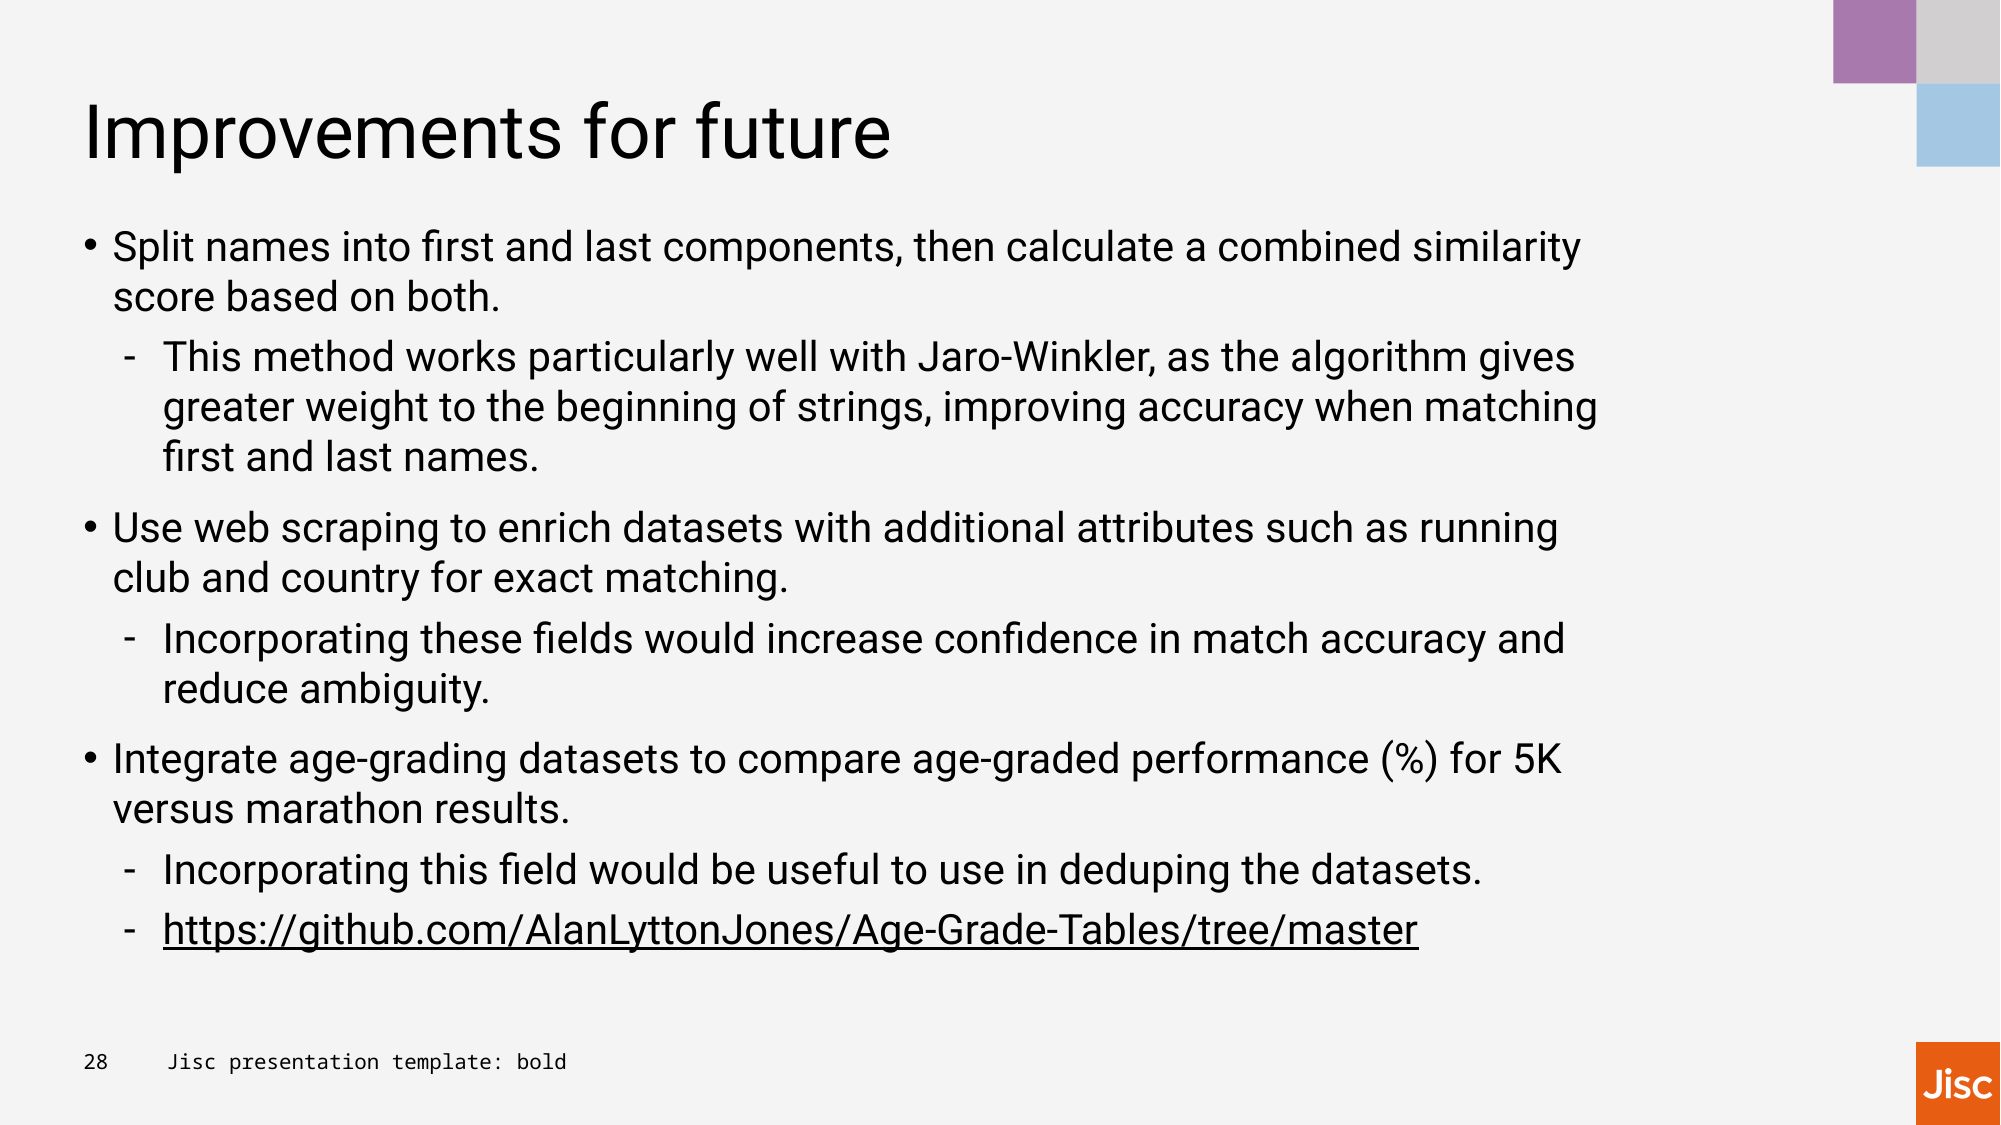

# Improvements for future
Split names into first and last components, then calculate a combined similarity score based on both.
This method works particularly well with Jaro-Winkler, as the algorithm gives greater weight to the beginning of strings, improving accuracy when matching first and last names.
Use web scraping to enrich datasets with additional attributes such as running club and country for exact matching.
Incorporating these fields would increase confidence in match accuracy and reduce ambiguity.
Integrate age-grading datasets to compare age-graded performance (%) for 5K versus marathon results.
Incorporating this field would be useful to use in deduping the datasets.
https://github.com/AlanLyttonJones/Age-Grade-Tables/tree/master

28
Jisc presentation template: bold